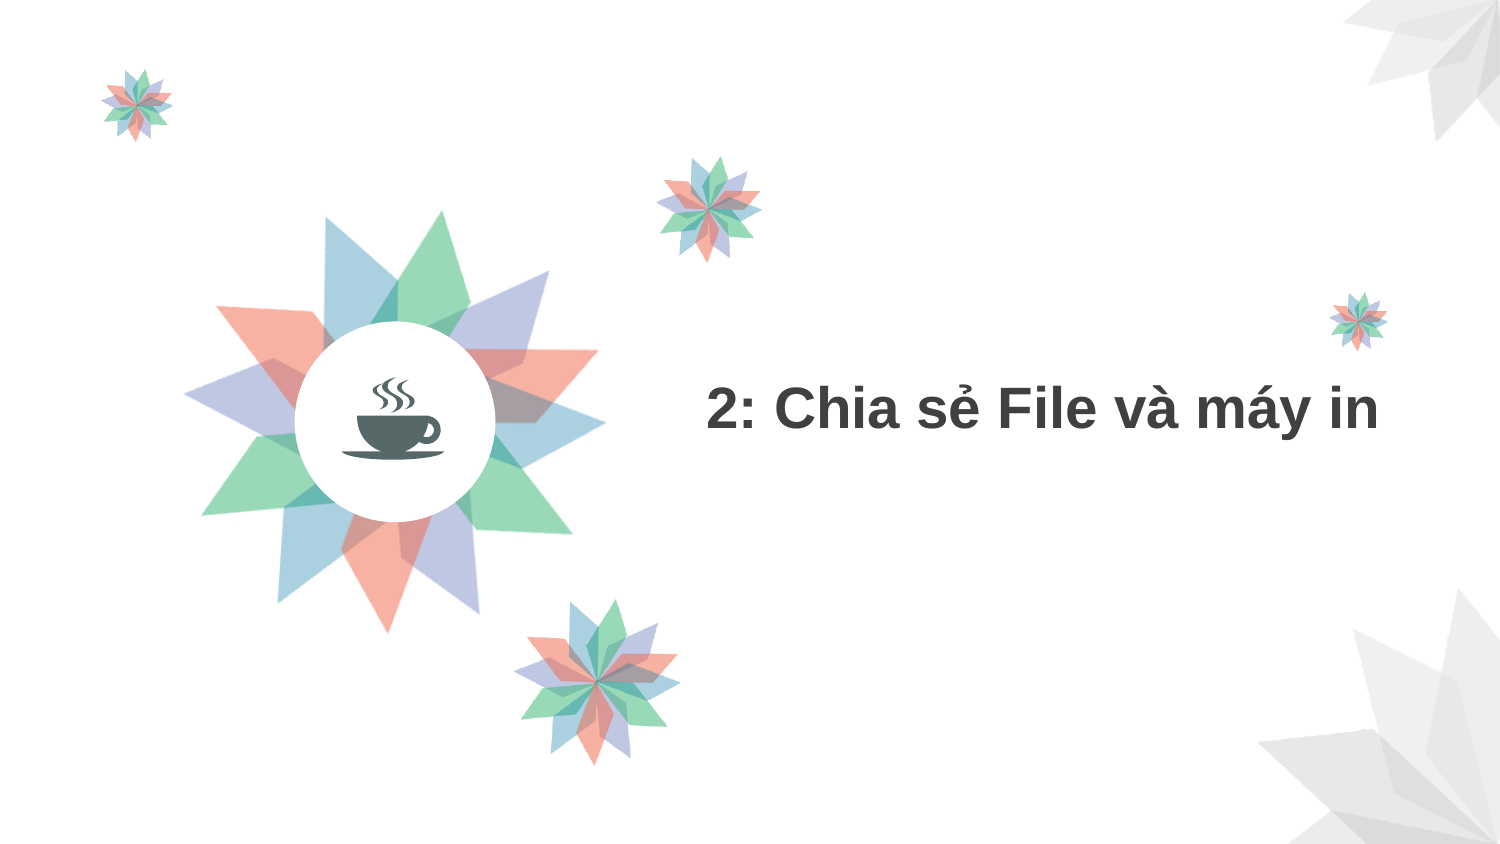

2: Chia sẻ File và máy in